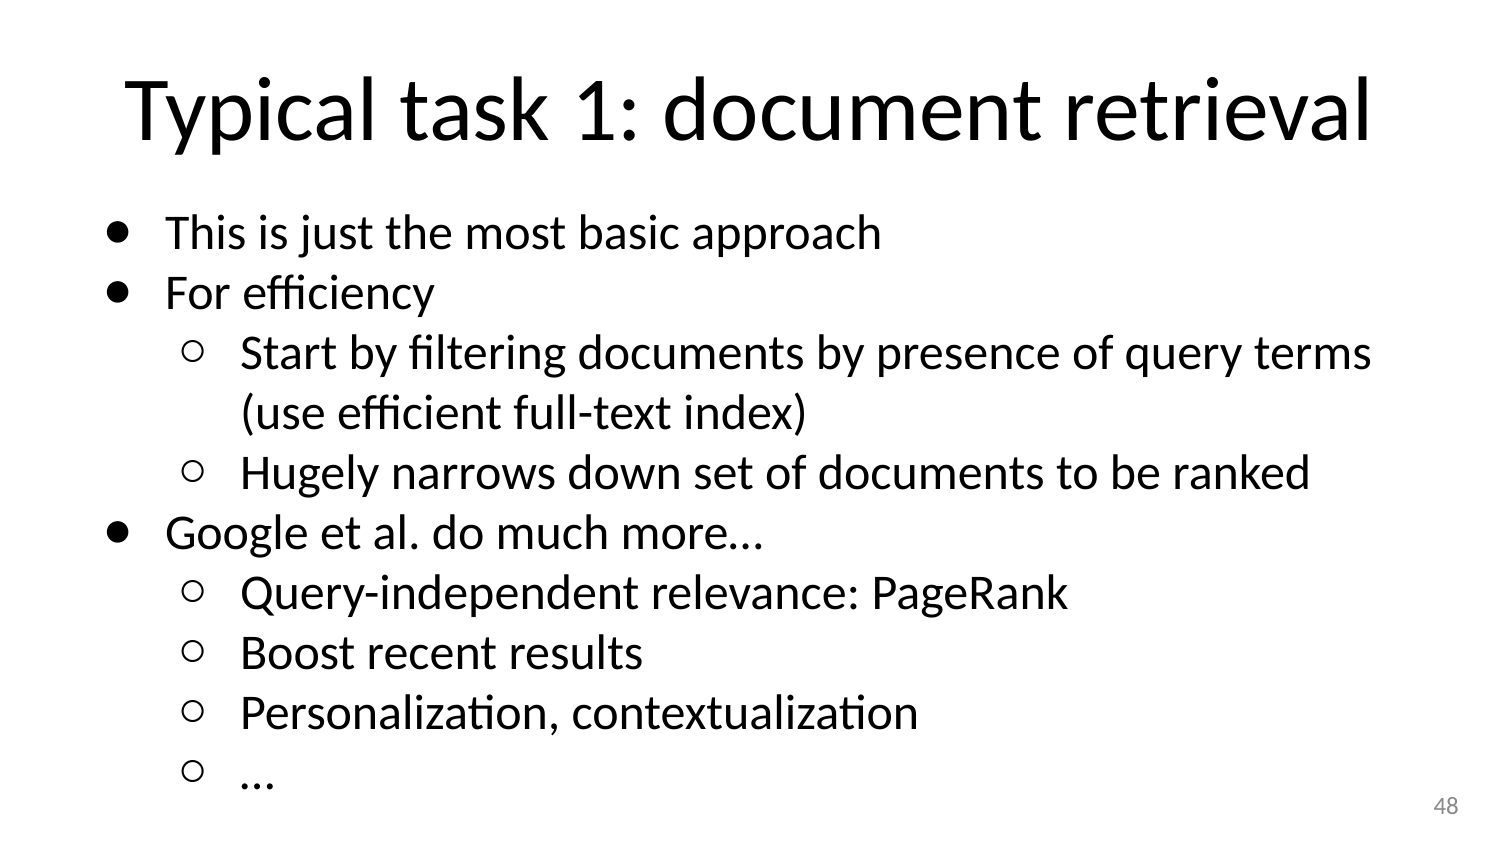

# Typical task 1: document retrieval
This is just the most basic approach
For efficiency
Start by filtering documents by presence of query terms (use efficient full-text index)
Hugely narrows down set of documents to be ranked
Google et al. do much more…
Query-independent relevance: PageRank
Boost recent results
Personalization, contextualization
…
48